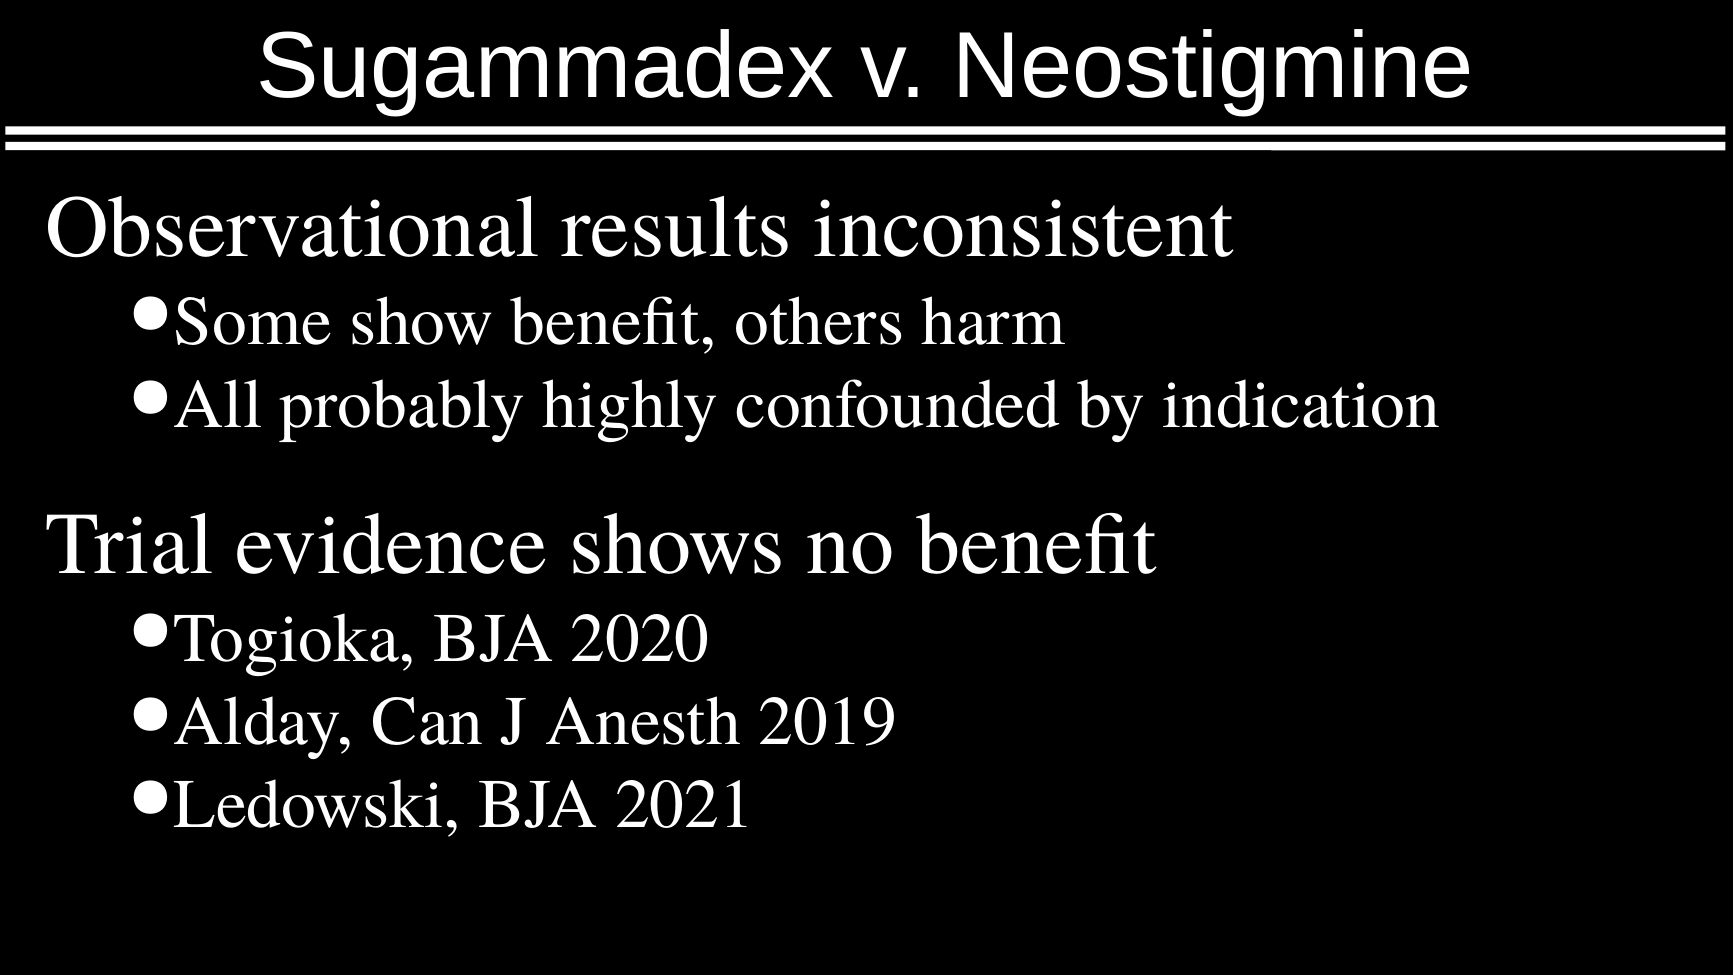

# Sugammadex v. Neostigmine
Observational results inconsistent
Some show benefit, others harm
All probably highly confounded by indication
Trial evidence shows no benefit
Togioka, BJA 2020
Alday, Can J Anesth 2019
Ledowski, BJA 2021